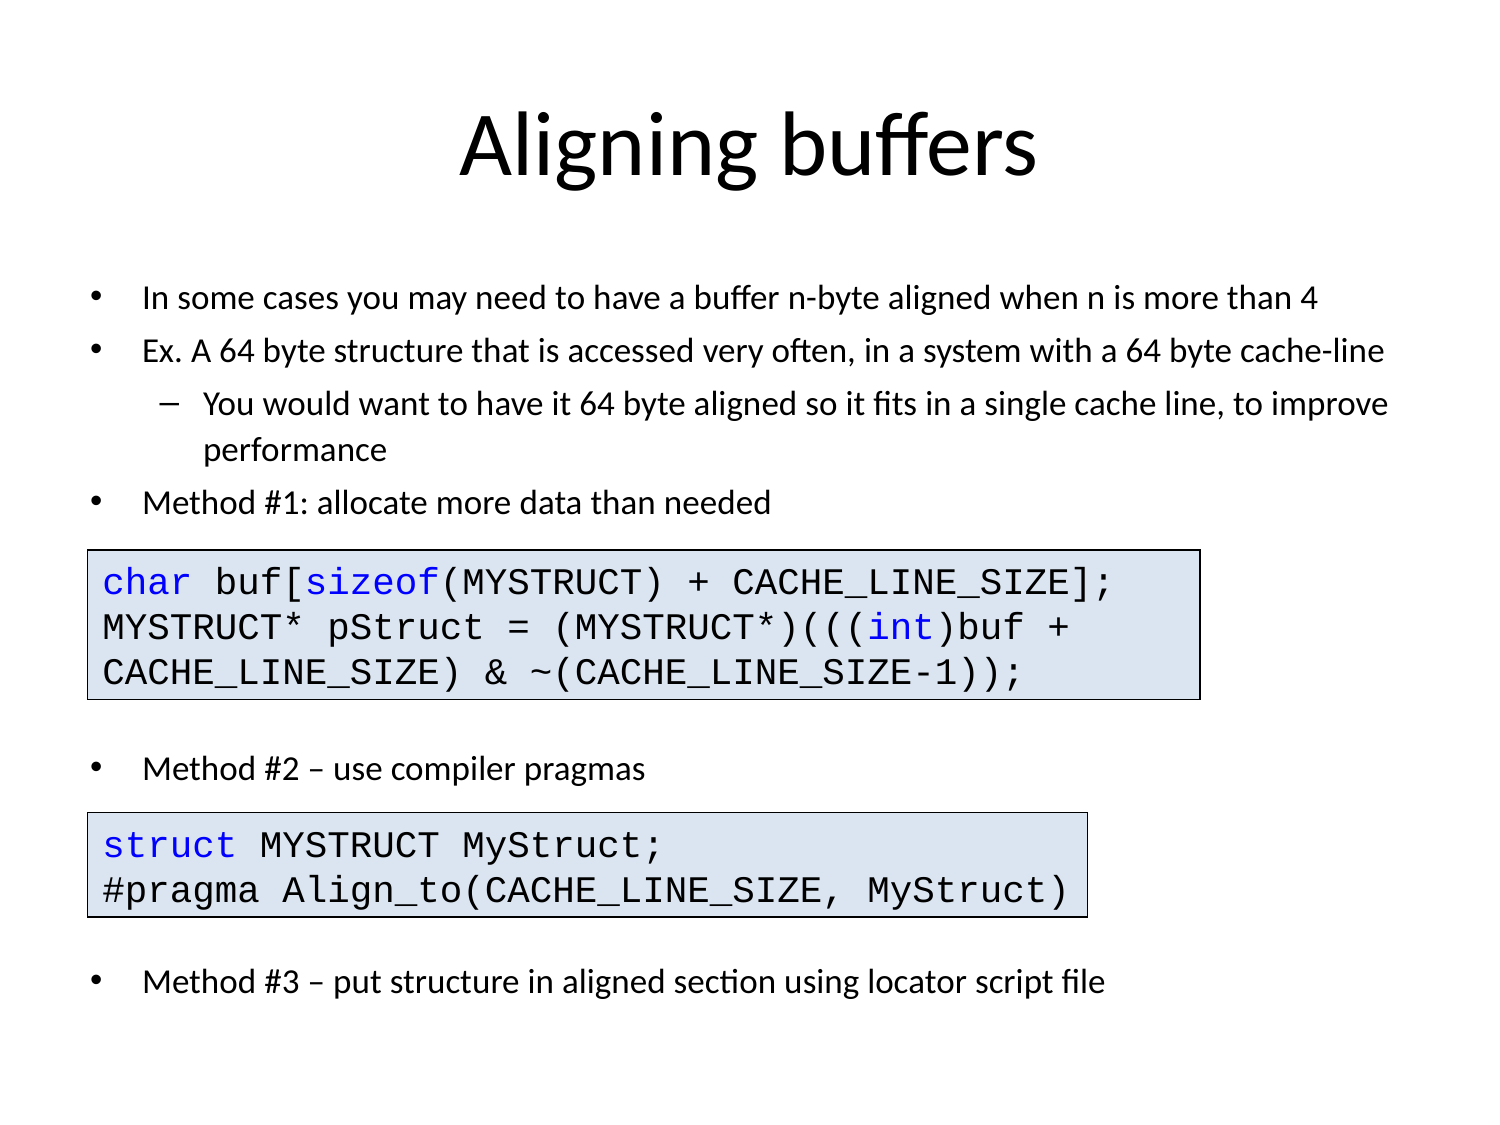

Aligning buffers
In some cases you may need to have a buffer n-byte aligned when n is more than 4
Ex. A 64 byte structure that is accessed very often, in a system with a 64 byte cache-line
You would want to have it 64 byte aligned so it fits in a single cache line, to improve performance
Method #1: allocate more data than needed

Method #2 – use compiler pragmas

Method #3 – put structure in aligned section using locator script file
char buf[sizeof(MYSTRUCT) + CACHE_LINE_SIZE];
MYSTRUCT* pStruct = (MYSTRUCT*)(((int)buf +   	CACHE_LINE_SIZE) & ~(CACHE_LINE_SIZE-1));
struct MYSTRUCT MyStruct;
#pragma Align_to(CACHE_LINE_SIZE, MyStruct)